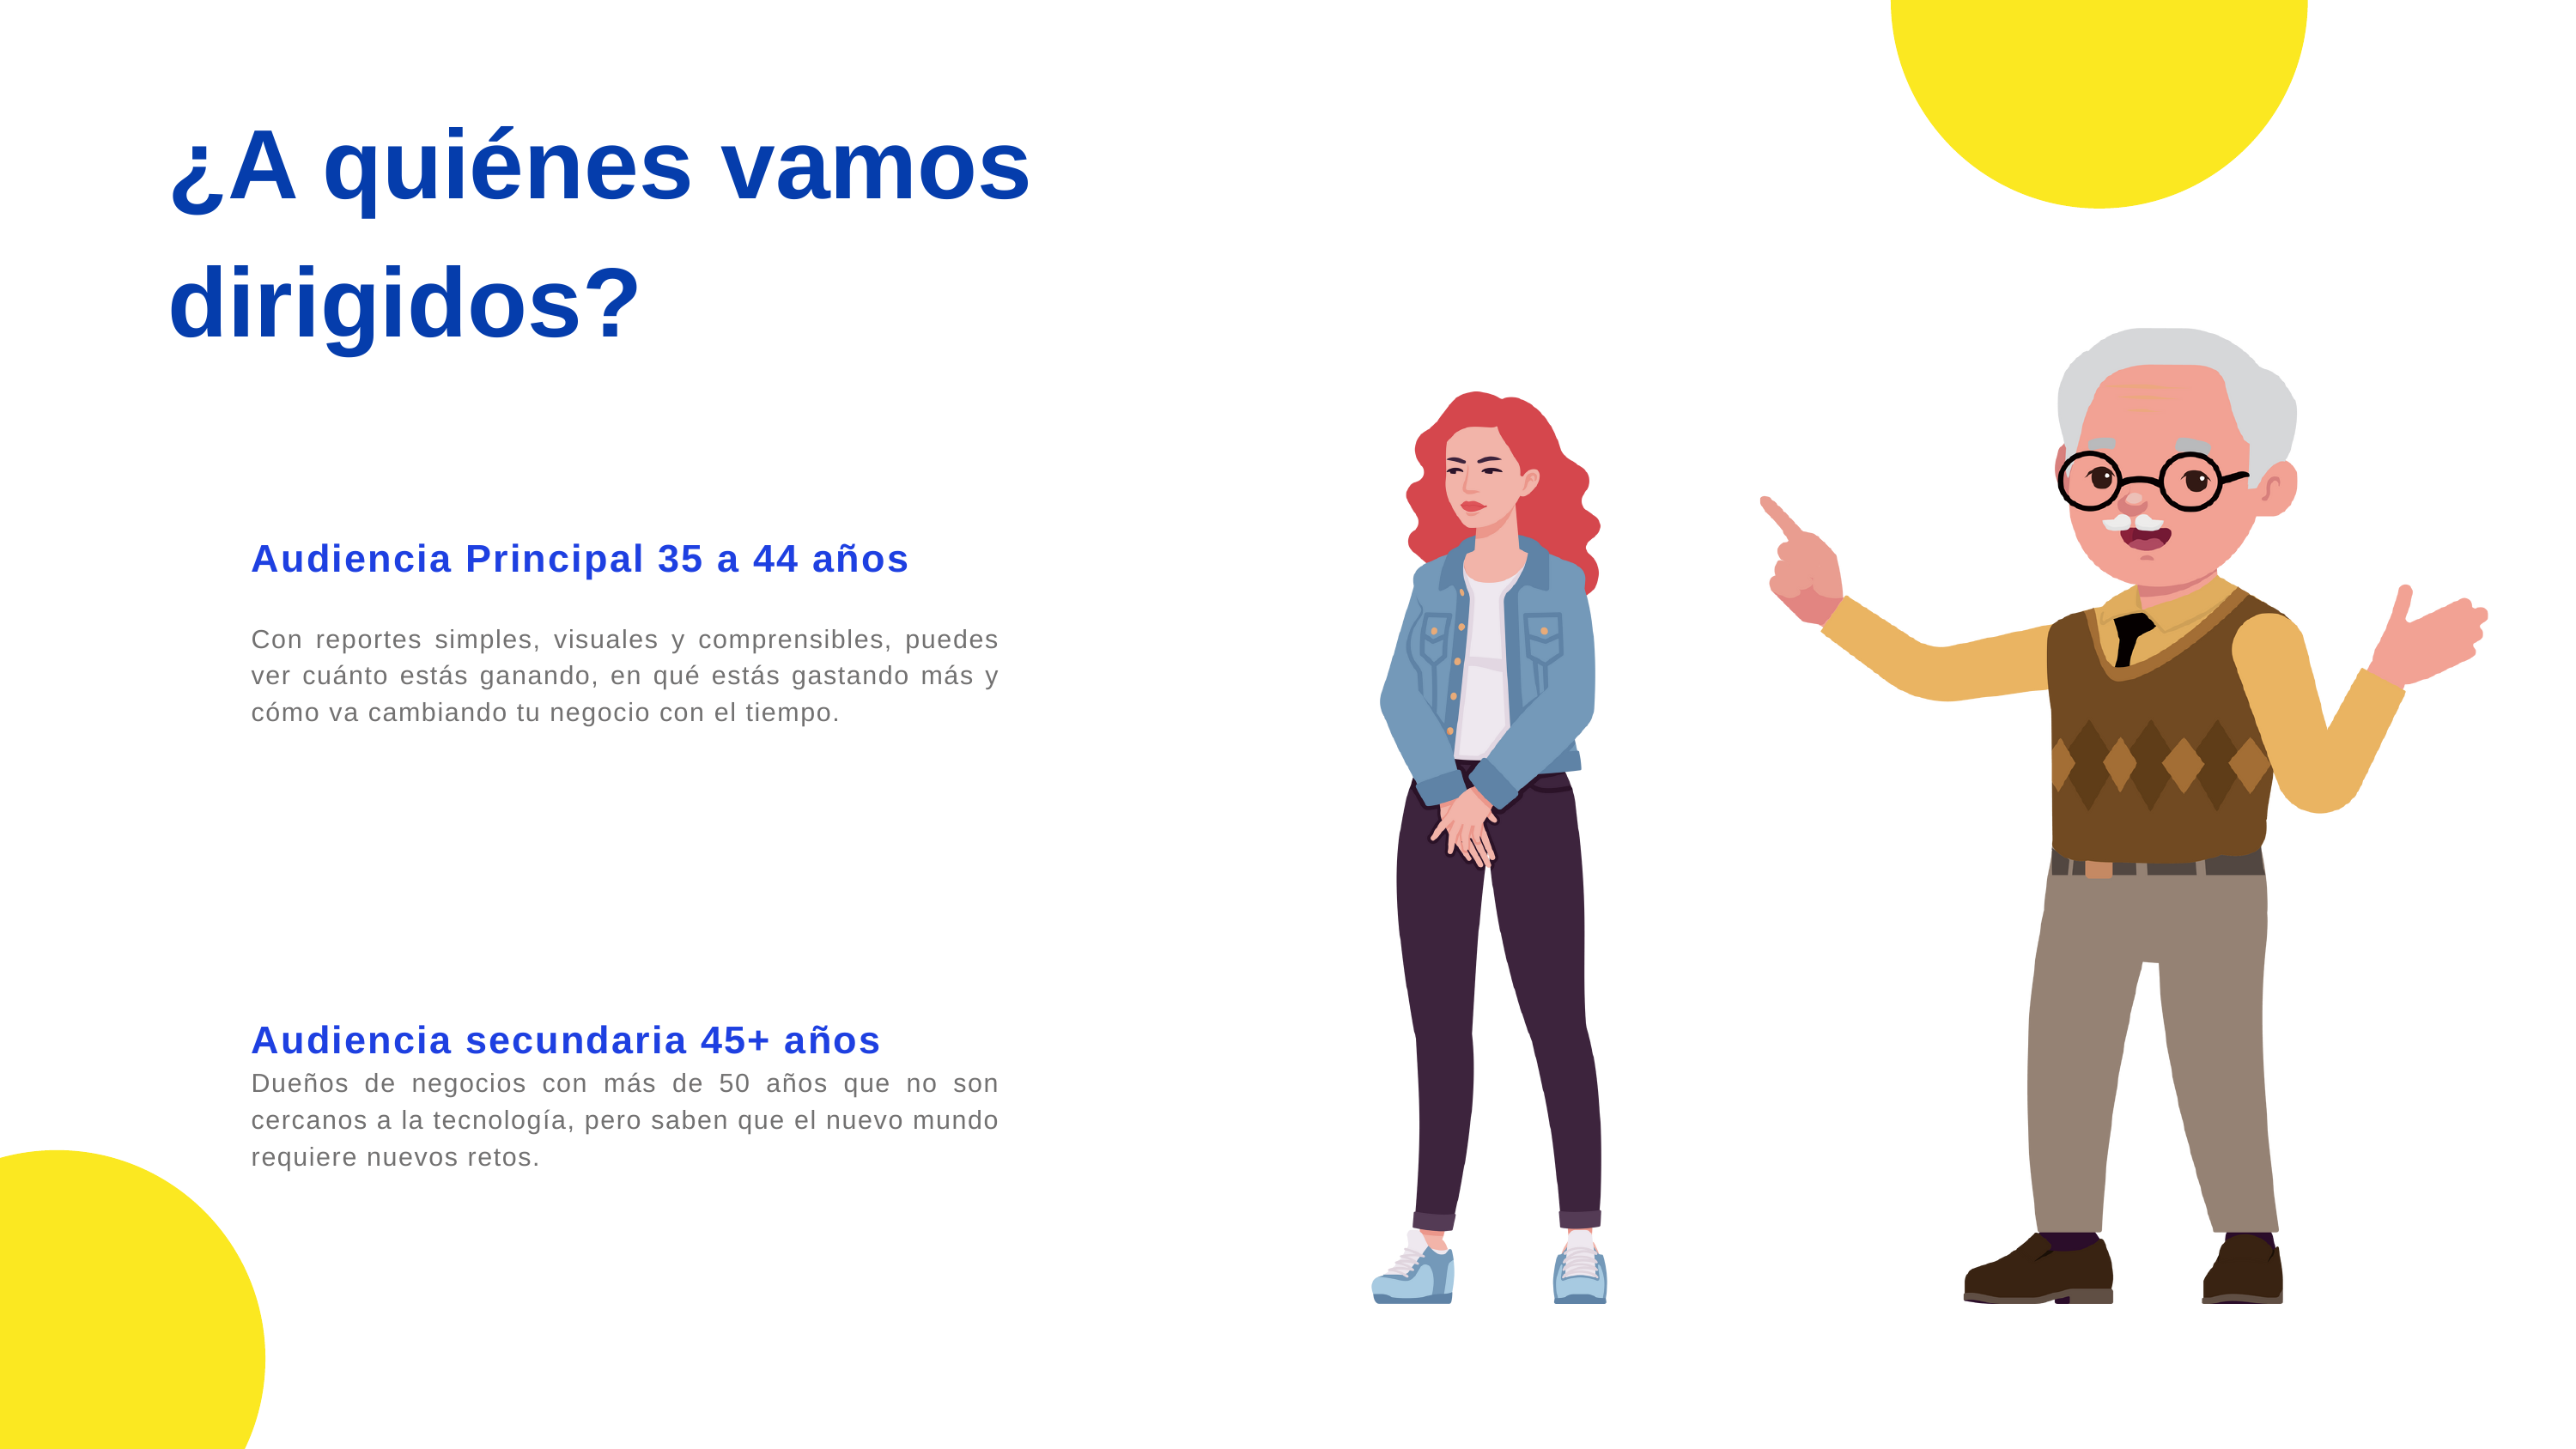

¿A quiénes vamos dirigidos?

Audiencia Principal 35 a 44 años

Con reportes simples, visuales y comprensibles, puedes ver cuánto estás ganando, en qué estás gastando más y cómo va cambiando tu negocio con el tiempo.

Audiencia secundaria 45+ años
Dueños de negocios con más de 50 años que no son cercanos a la tecnología, pero saben que el nuevo mundo requiere nuevos retos.